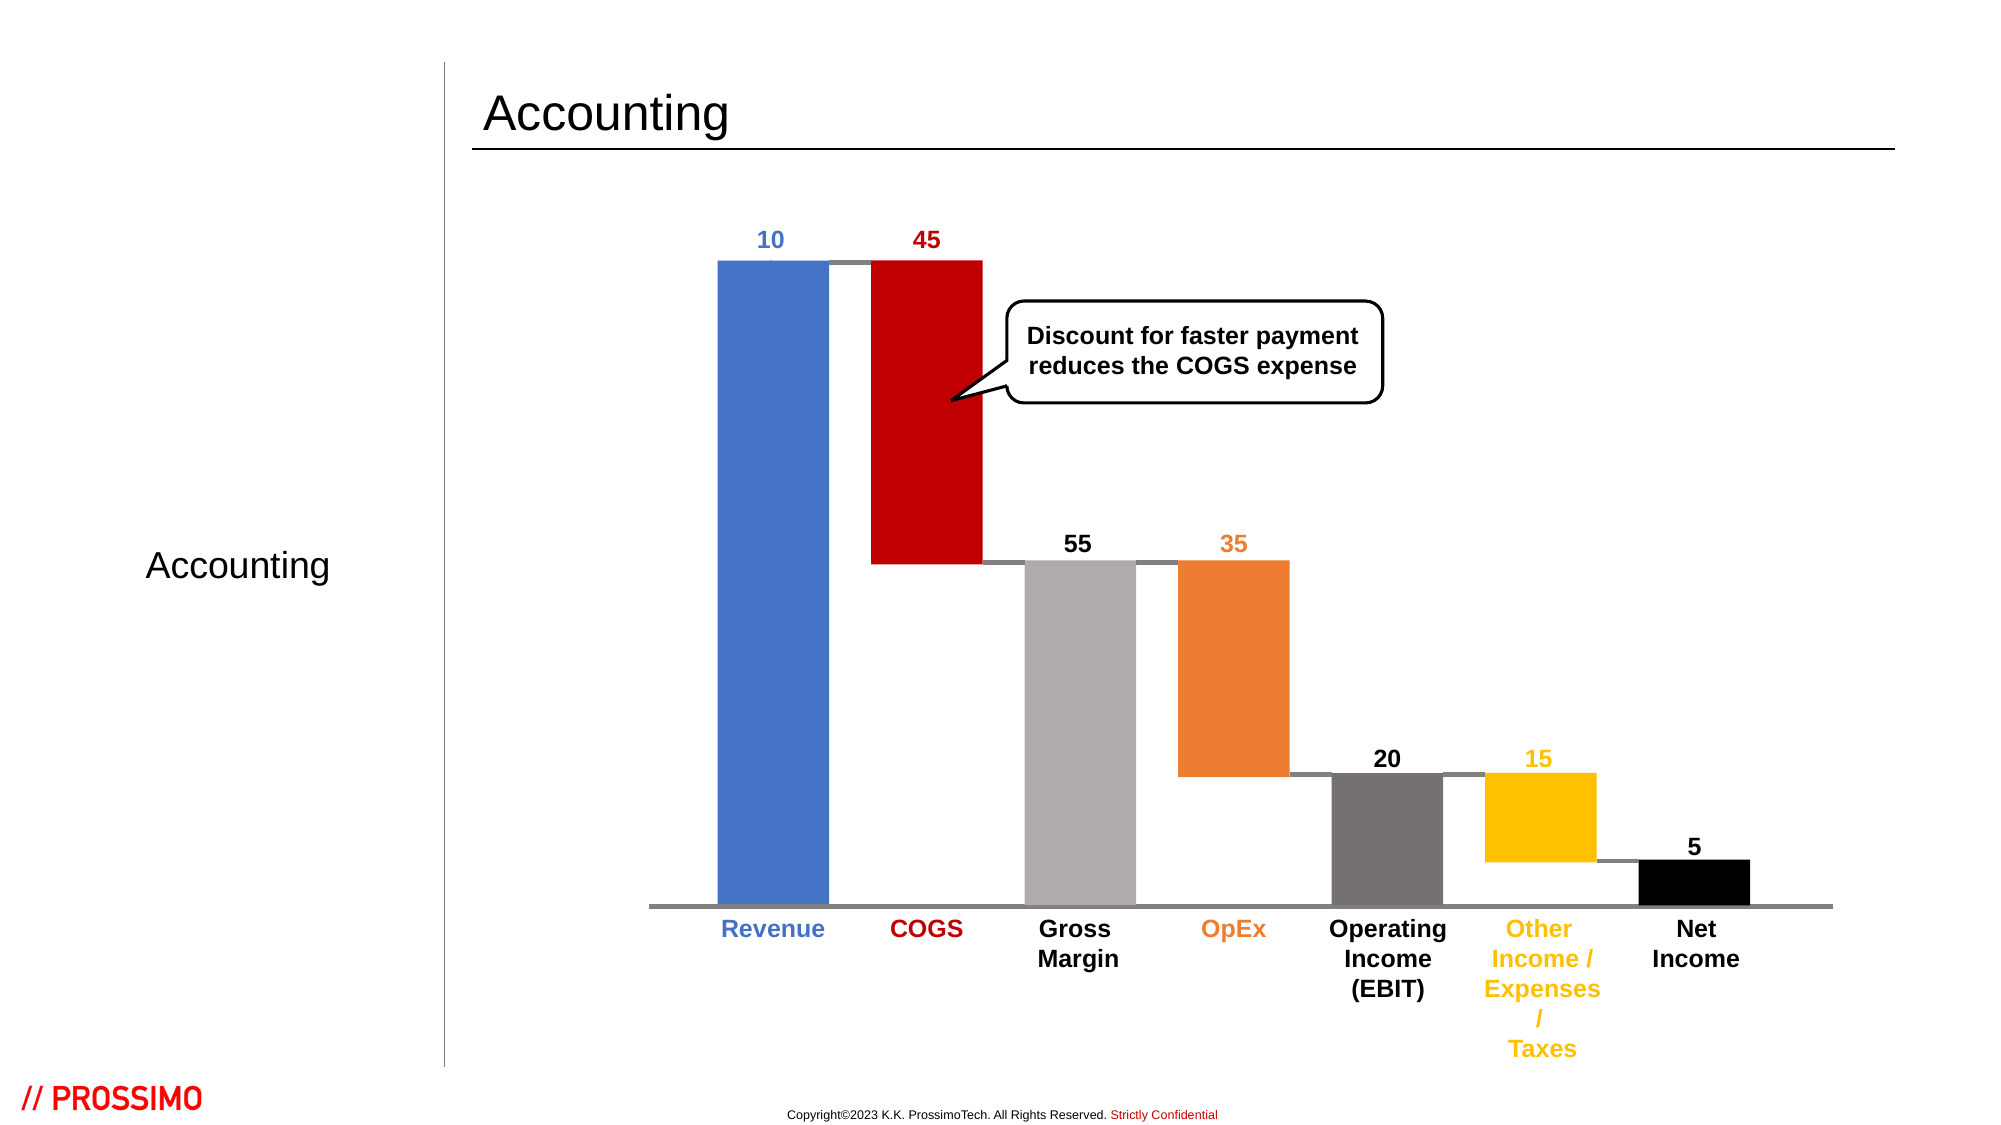

Accounting
45

COGS
100

Discount for faster payment reduces the COGS expense
35

OpEx
55

Gross
Margin
Accounting
15

Other
Income / Expenses /
Taxes
20

Operating
Income
(EBIT)
5

Net Income
Revenue